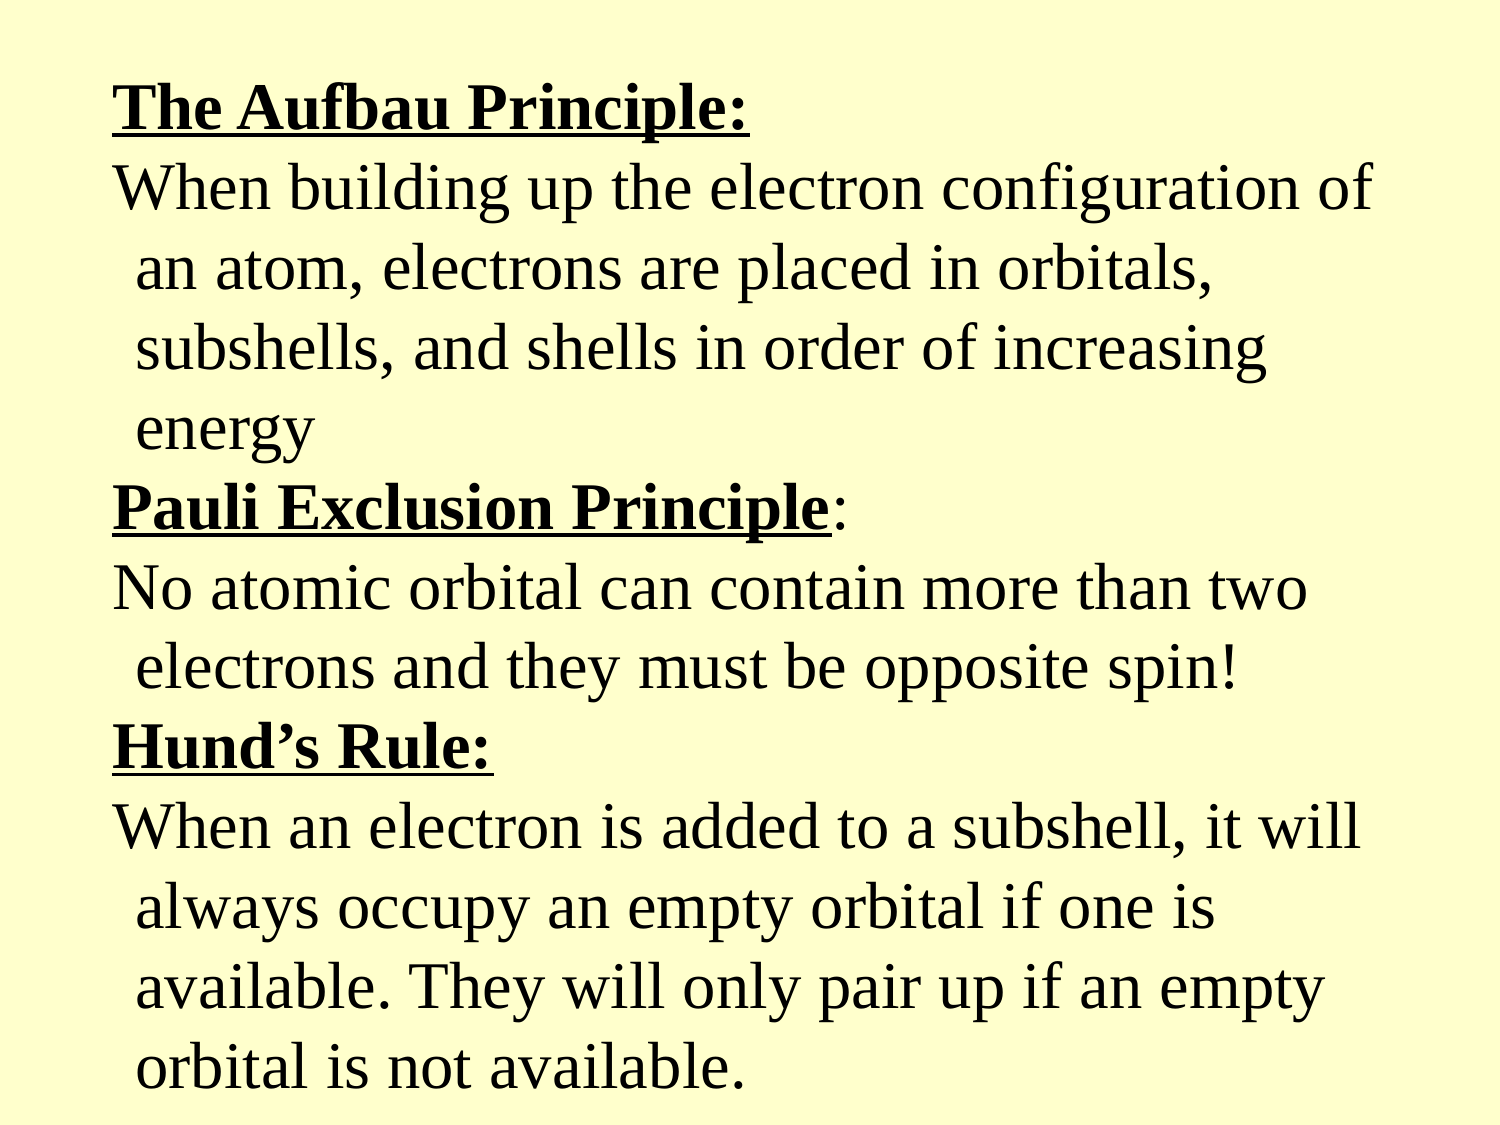

The Aufbau Principle:
When building up the electron configuration of an atom, electrons are placed in orbitals, subshells, and shells in order of increasing energy
Pauli Exclusion Principle:
No atomic orbital can contain more than two electrons and they must be opposite spin!
Hund’s Rule:
When an electron is added to a subshell, it will always occupy an empty orbital if one is available. They will only pair up if an empty orbital is not available.